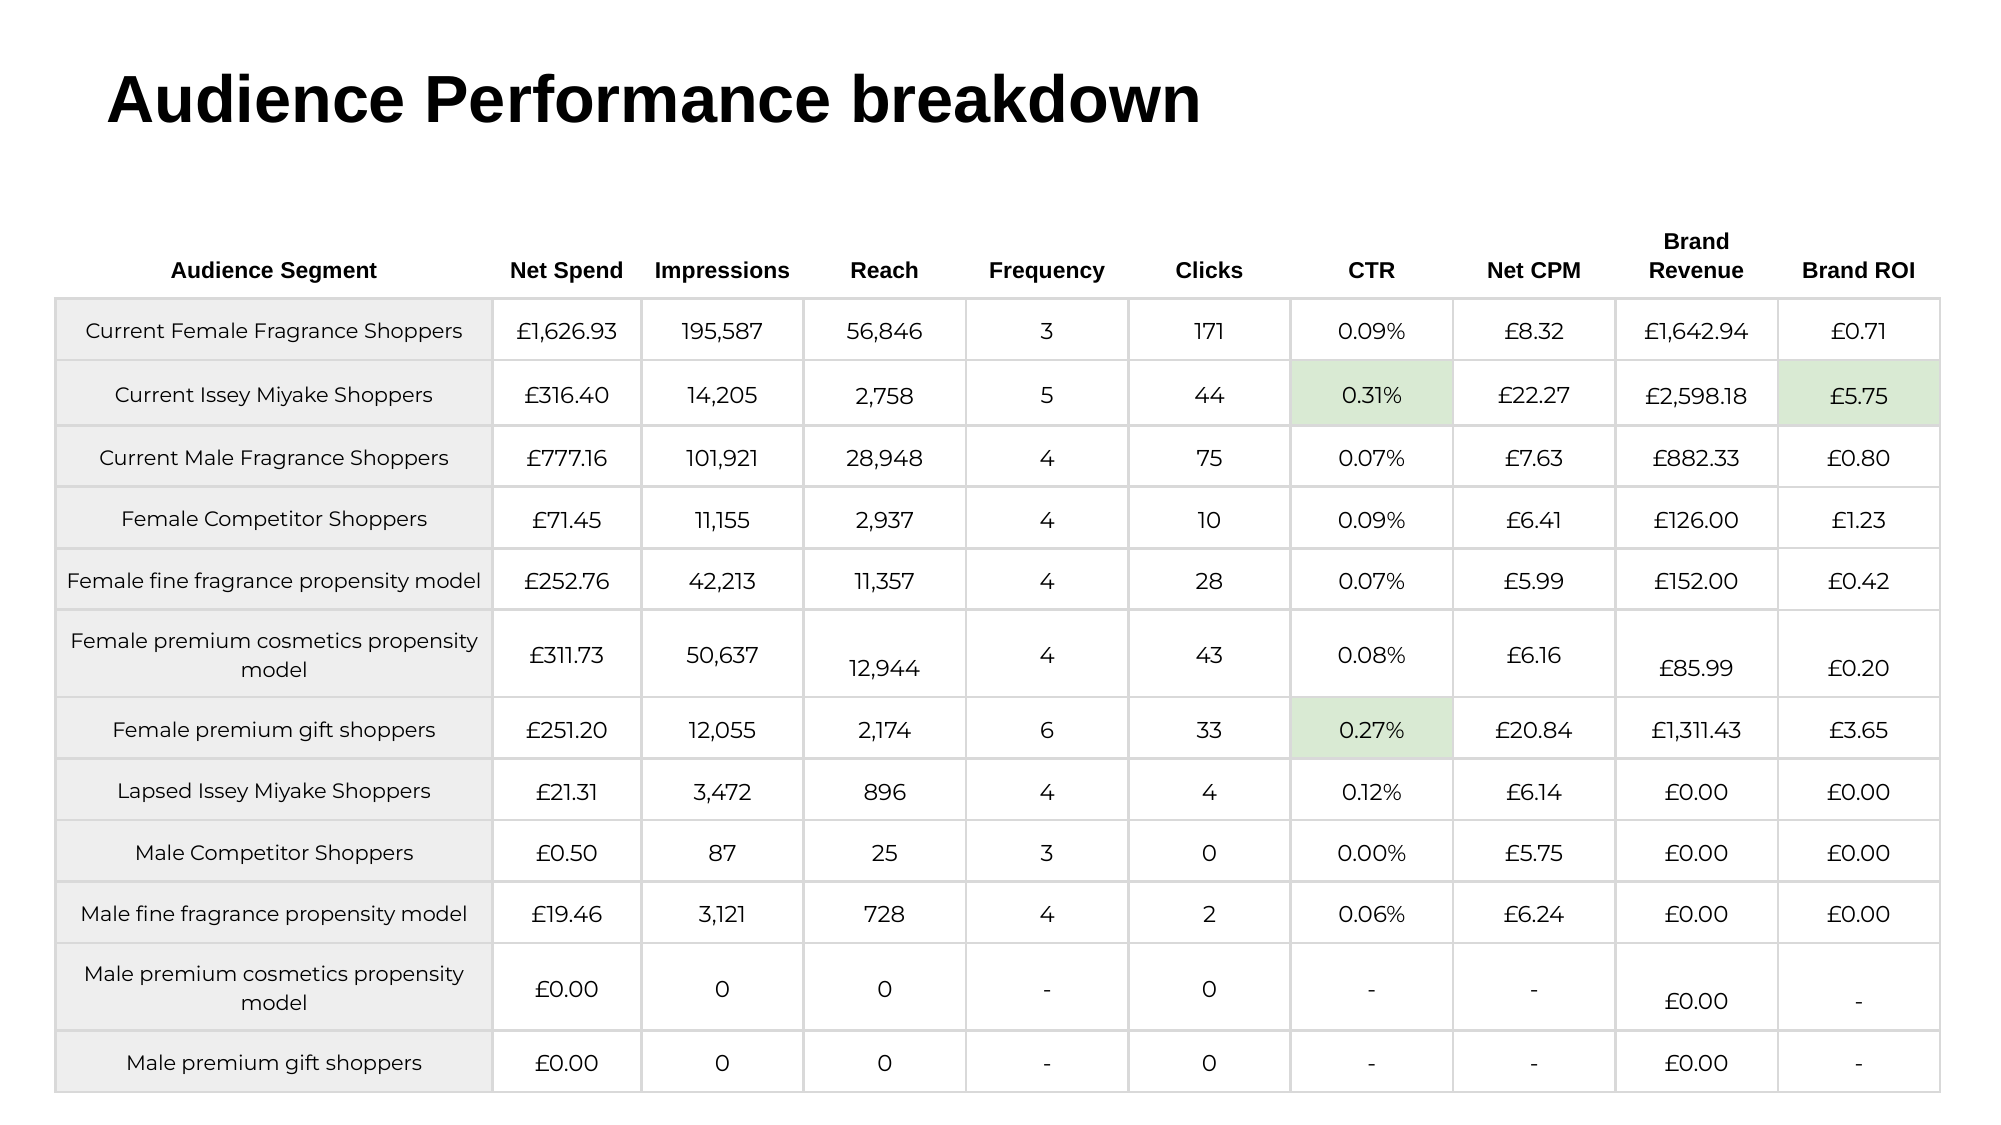

# Audience Performance breakdown
30
| Audience Segment | Net Spend | Impressions | Reach | Frequency | Clicks | CTR | Net CPM | Brand Revenue | Brand ROI |
| --- | --- | --- | --- | --- | --- | --- | --- | --- | --- |
| Current Female Fragrance Shoppers | £1,626.93 | 195,587 | 56,846 | 3 | 171 | 0.09% | £8.32 | £1,642.94 | £0.71 |
| Current Issey Miyake Shoppers | £316.40 | 14,205 | 2,758 | 5 | 44 | 0.31% | £22.27 | £2,598.18 | £5.75 |
| Current Male Fragrance Shoppers | £777.16 | 101,921 | 28,948 | 4 | 75 | 0.07% | £7.63 | £882.33 | £0.80 |
| Female Competitor Shoppers | £71.45 | 11,155 | 2,937 | 4 | 10 | 0.09% | £6.41 | £126.00 | £1.23 |
| Female fine fragrance propensity model | £252.76 | 42,213 | 11,357 | 4 | 28 | 0.07% | £5.99 | £152.00 | £0.42 |
| Female premium cosmetics propensity model | £311.73 | 50,637 | 12,944 | 4 | 43 | 0.08% | £6.16 | £85.99 | £0.20 |
| Female premium gift shoppers | £251.20 | 12,055 | 2,174 | 6 | 33 | 0.27% | £20.84 | £1,311.43 | £3.65 |
| Lapsed Issey Miyake Shoppers | £21.31 | 3,472 | 896 | 4 | 4 | 0.12% | £6.14 | £0.00 | £0.00 |
| Male Competitor Shoppers | £0.50 | 87 | 25 | 3 | 0 | 0.00% | £5.75 | £0.00 | £0.00 |
| Male fine fragrance propensity model | £19.46 | 3,121 | 728 | 4 | 2 | 0.06% | £6.24 | £0.00 | £0.00 |
| Male premium cosmetics propensity model | £0.00 | 0 | 0 | - | 0 | - | - | £0.00 | - |
| Male premium gift shoppers | £0.00 | 0 | 0 | - | 0 | - | - | £0.00 | - |